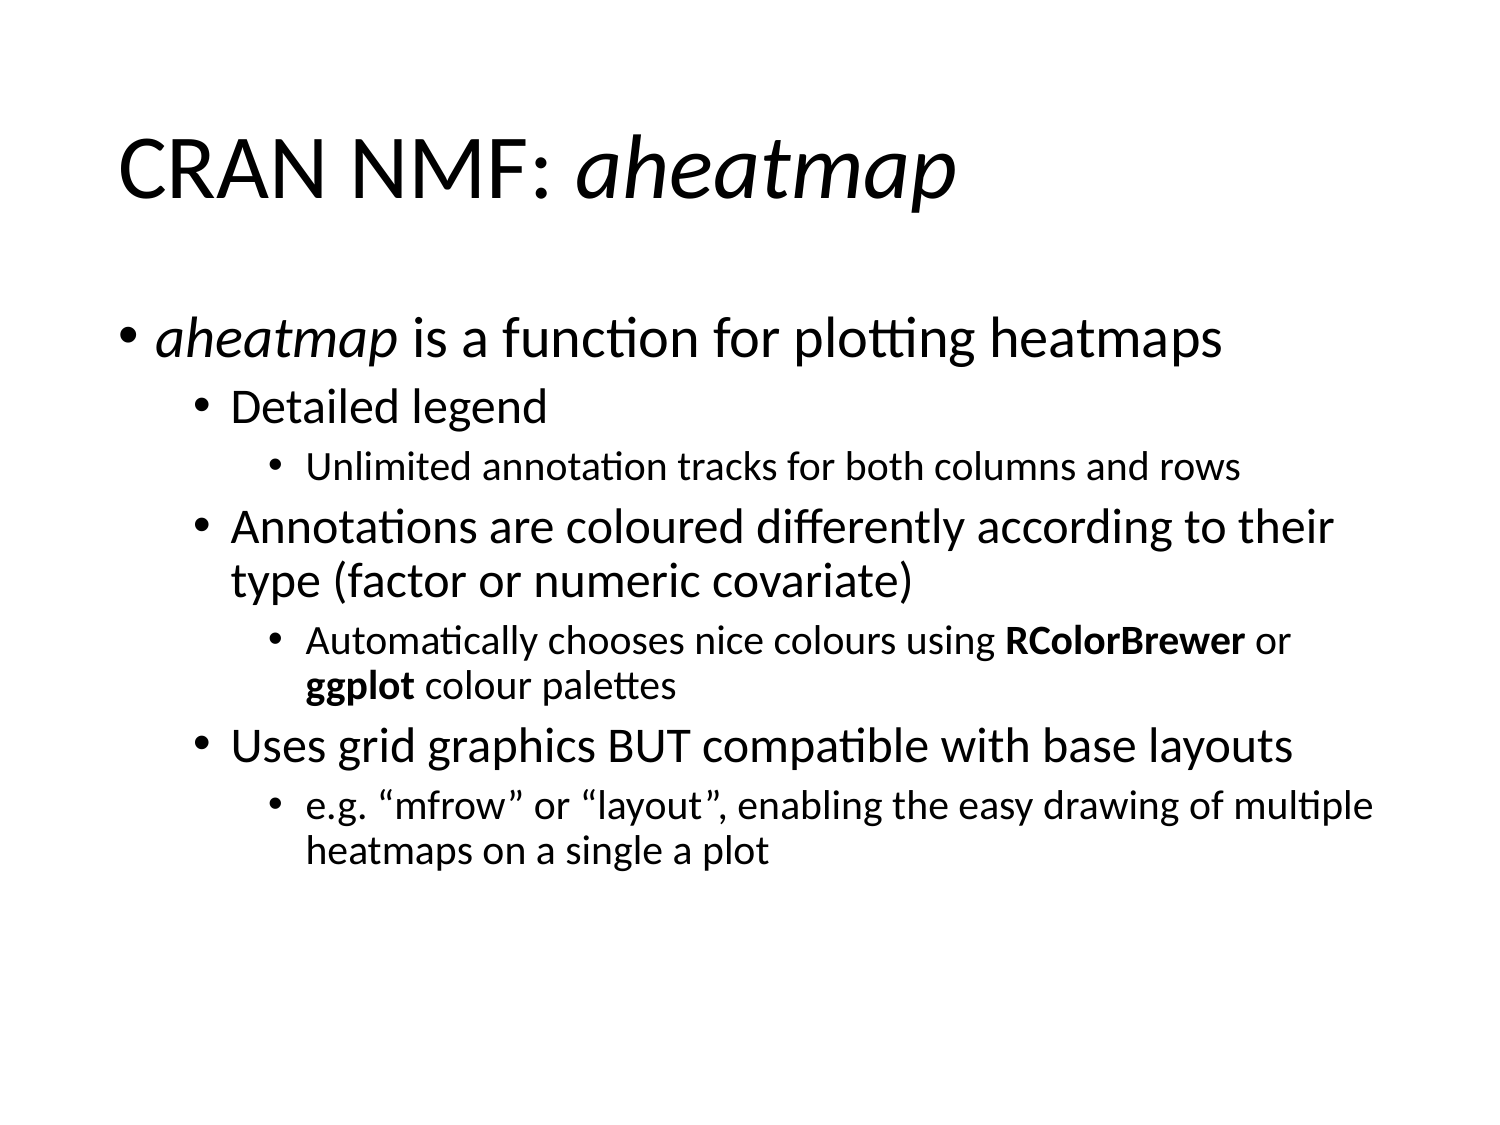

# CRAN NMF: aheatmap
aheatmap is a function for plotting heatmaps
Detailed legend
Unlimited annotation tracks for both columns and rows
Annotations are coloured differently according to their type (factor or numeric covariate)
Automatically chooses nice colours using RColorBrewer or ggplot colour palettes
Uses grid graphics BUT compatible with base layouts
e.g. “mfrow” or “layout”, enabling the easy drawing of multiple heatmaps on a single a plot